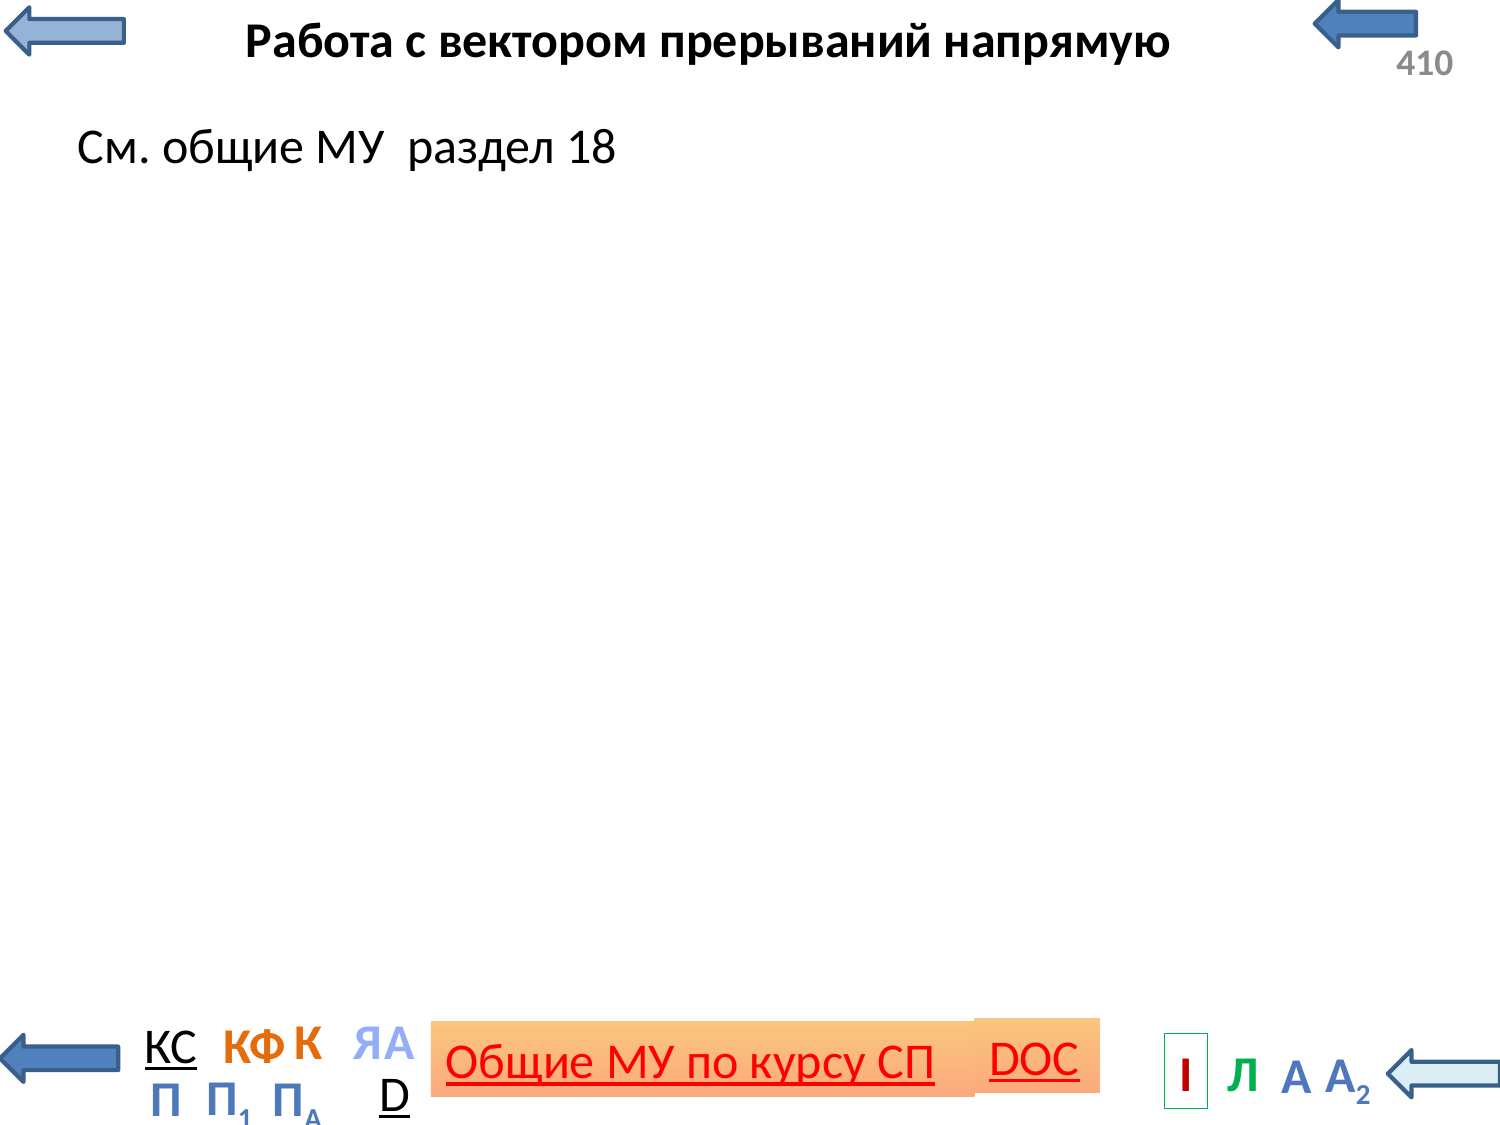

# Работа с вектором прерываний напрямую
См. общие МУ  раздел 18